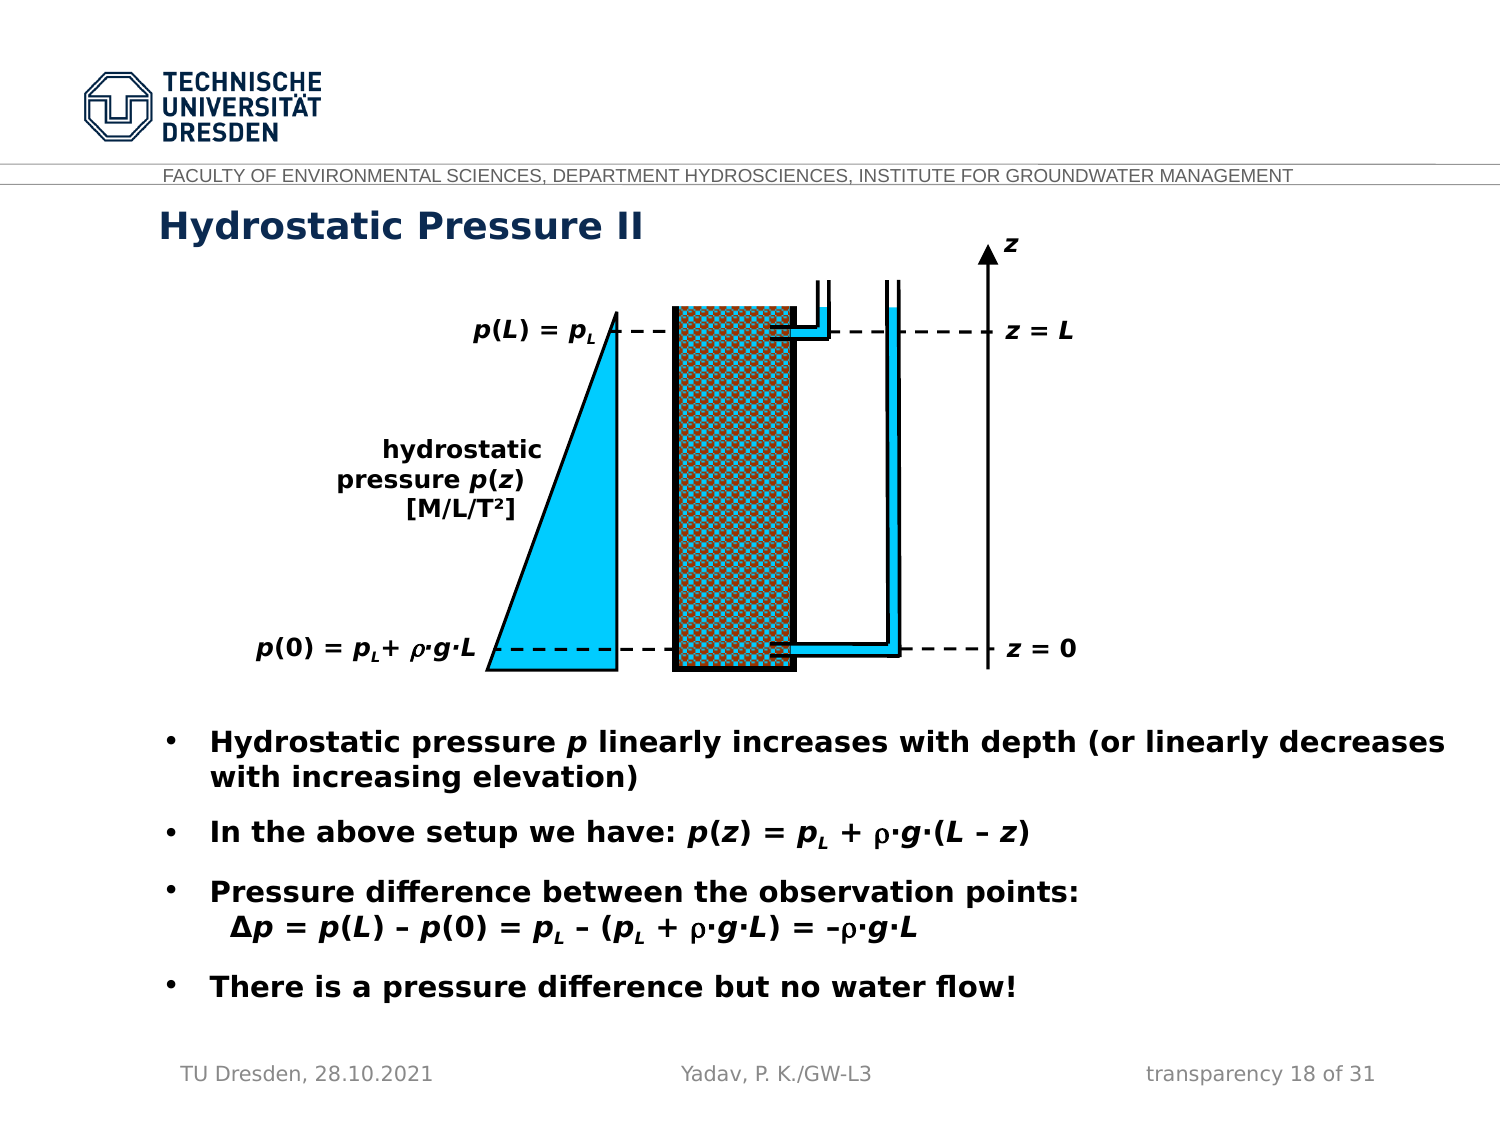

Hydrostatic Pressure II
z

p(L) = pL
z = L

hydrostatic
pressure p(z)
[M/L/T²]
p(0) = pL+ ρ·g·L
z = 0

Hydrostatic pressure p linearly increases with depth (or linearly decreases with increasing elevation)

In the above setup we have: p(z) = pL + ρ·g·(L – z)

Pressure difference between the observation points:                                       Δp = p(L) – p(0) = pL – (pL + ρ·g·L) = –ρ·g·L

There is a pressure difference but no water flow!